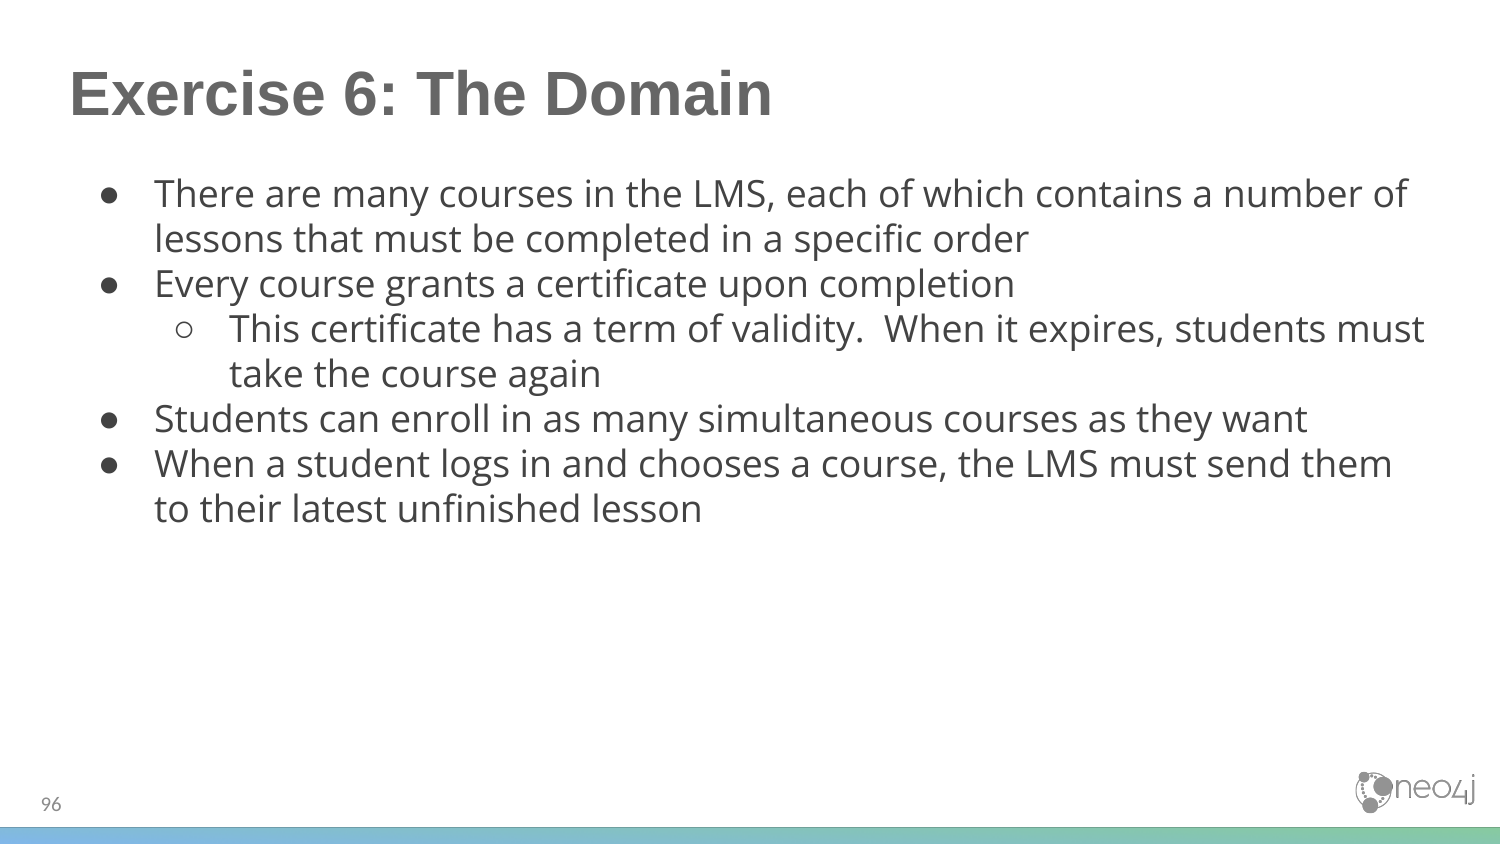

# Exercise 6: The Domain
There are many courses in the LMS, each of which contains a number of lessons that must be completed in a specific order
Every course grants a certificate upon completion
This certificate has a term of validity.  When it expires, students must take the course again
Students can enroll in as many simultaneous courses as they want
When a student logs in and chooses a course, the LMS must send them to their latest unfinished lesson

96